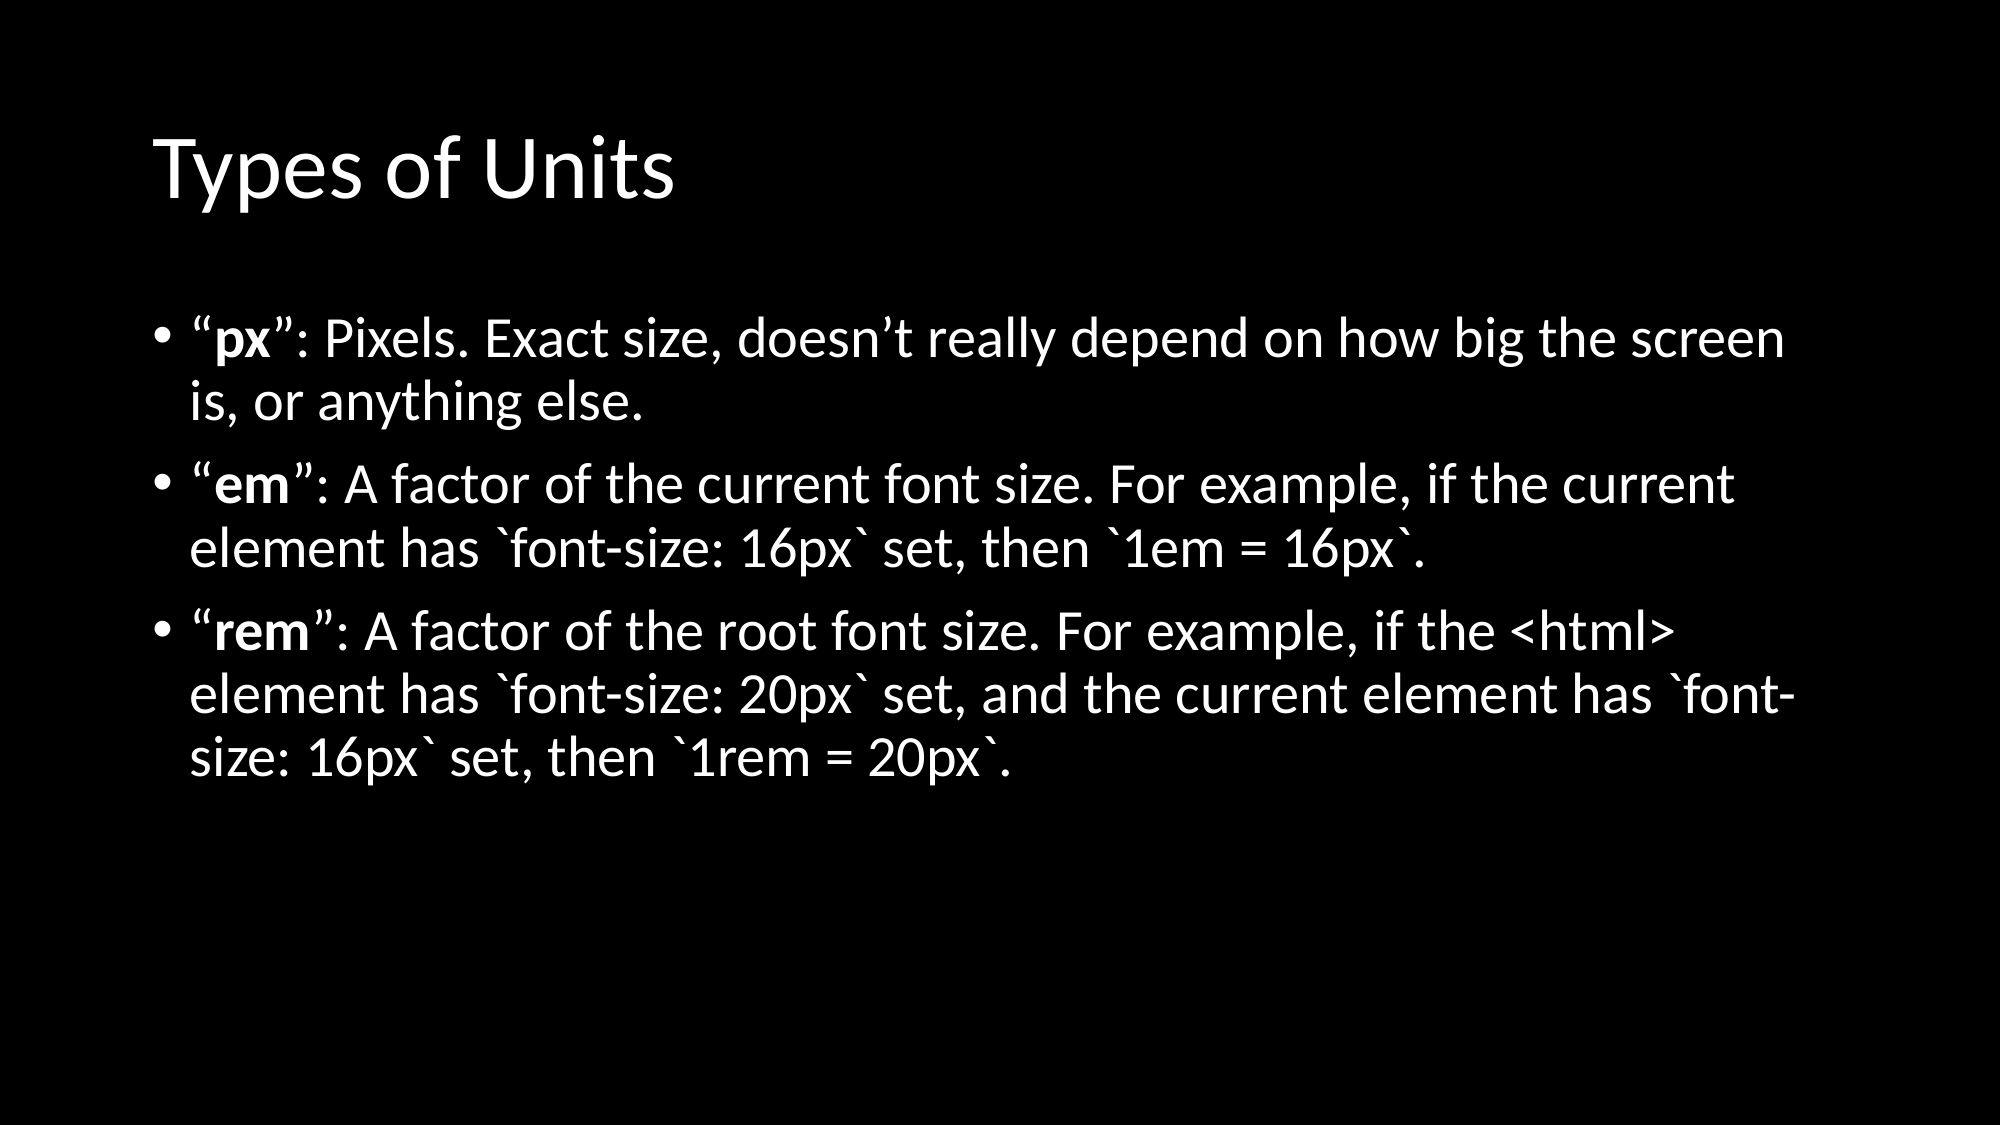

# Types of Units
“px”: Pixels. Exact size, doesn’t really depend on how big the screen is, or anything else.
“em”: A factor of the current font size. For example, if the current element has `font-size: 16px` set, then `1em = 16px`.
“rem”: A factor of the root font size. For example, if the <html> element has `font-size: 20px` set, and the current element has `font-size: 16px` set, then `1rem = 20px`.